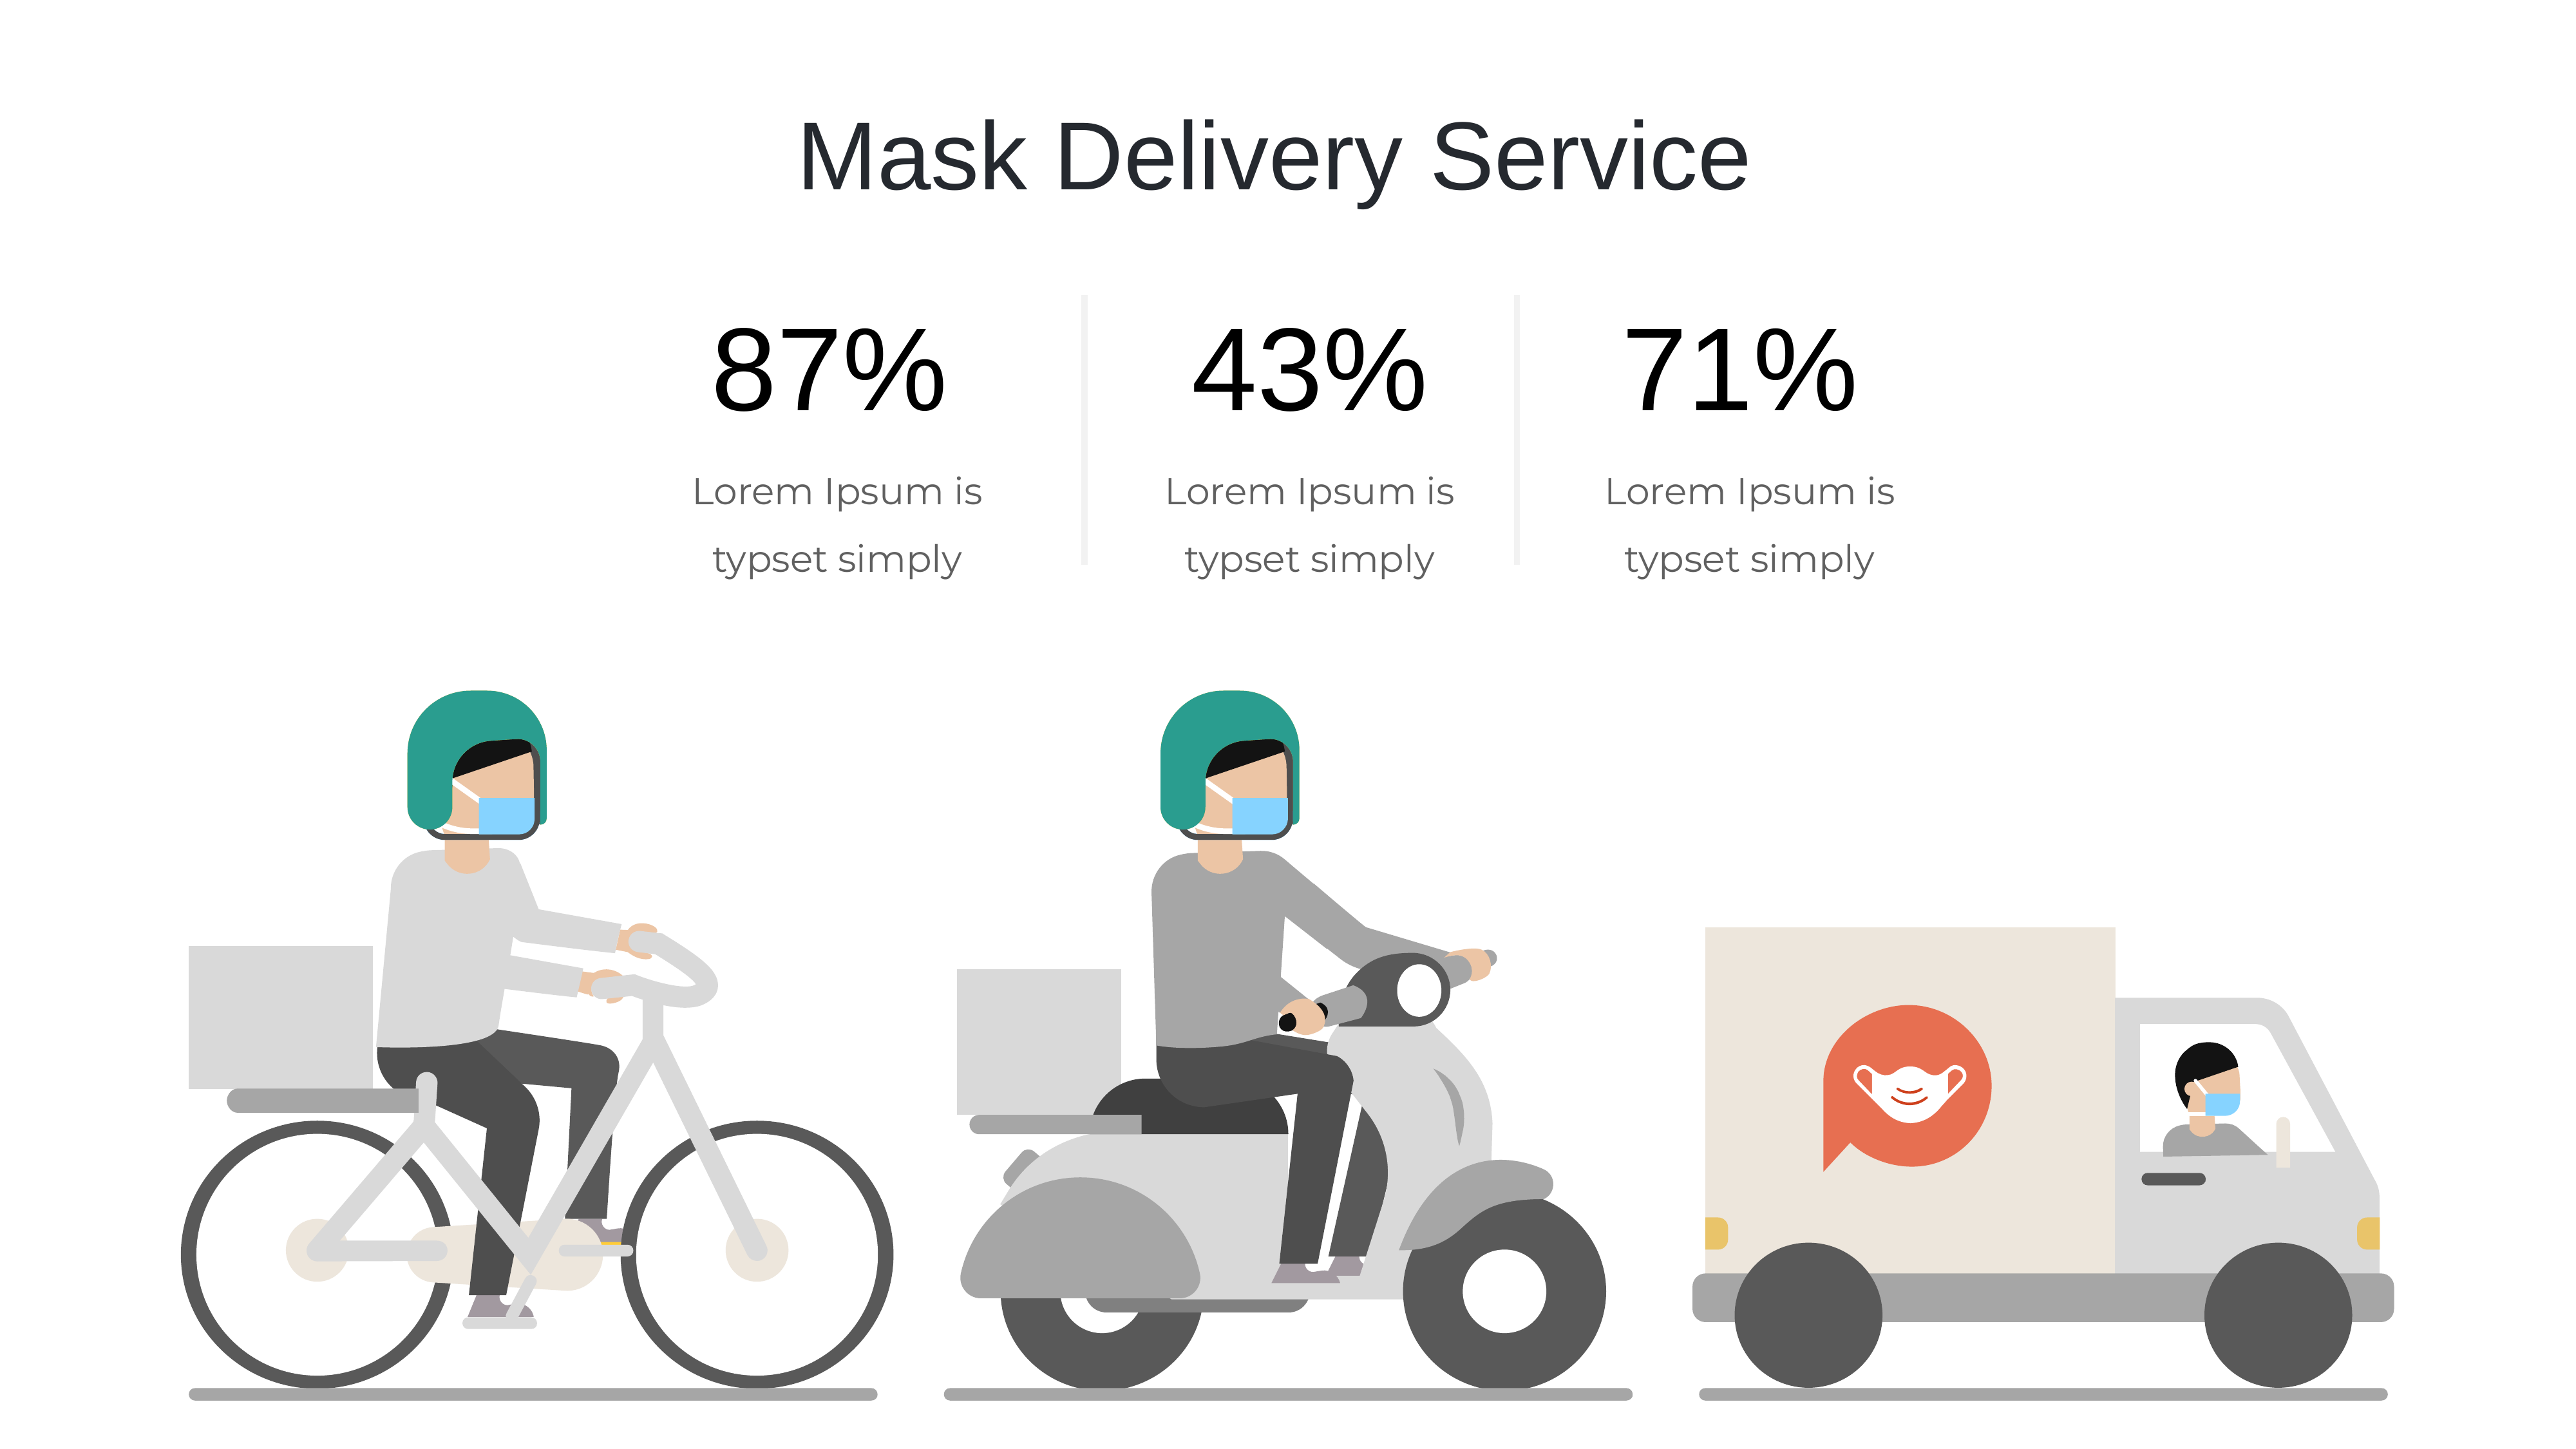

Mask Delivery Service
87%
43%
71%
Lorem Ipsum is typset simply
Lorem Ipsum is typset simply
Lorem Ipsum is typset simply